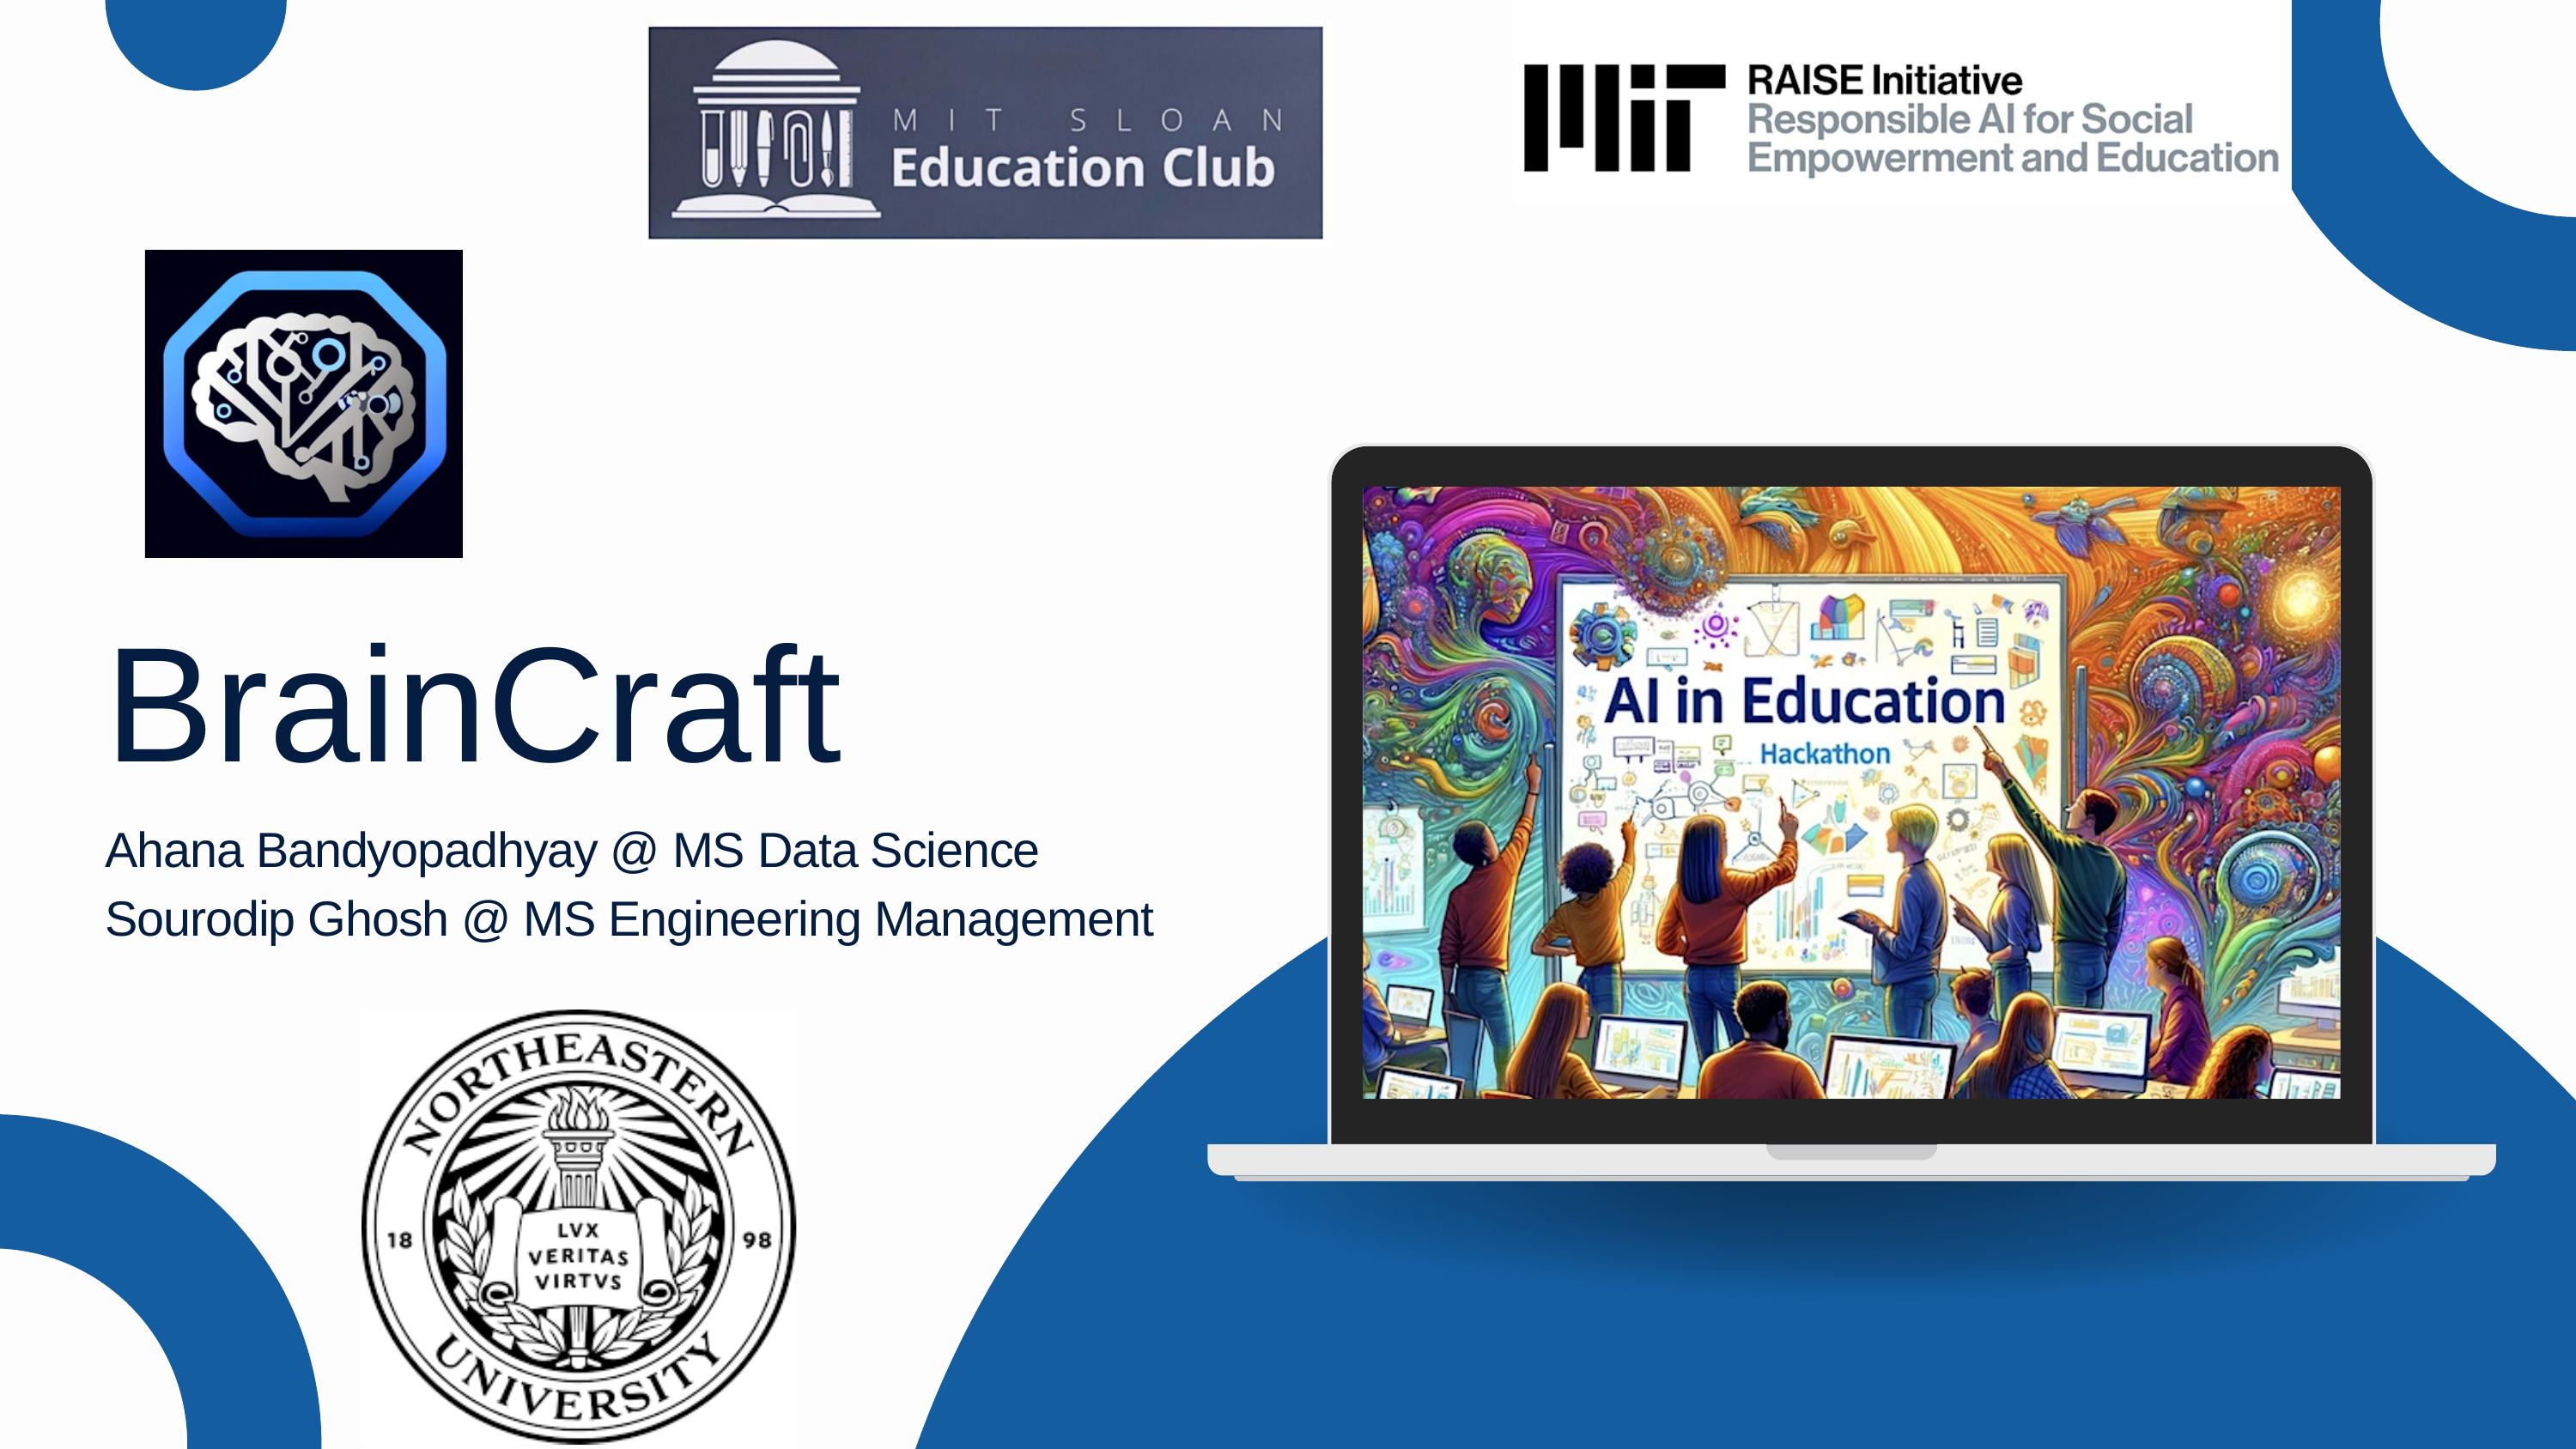

BrainCraft

Ahana Bandyopadhyay @ MS Data Science
Sourodip Ghosh @ MS Engineering Management